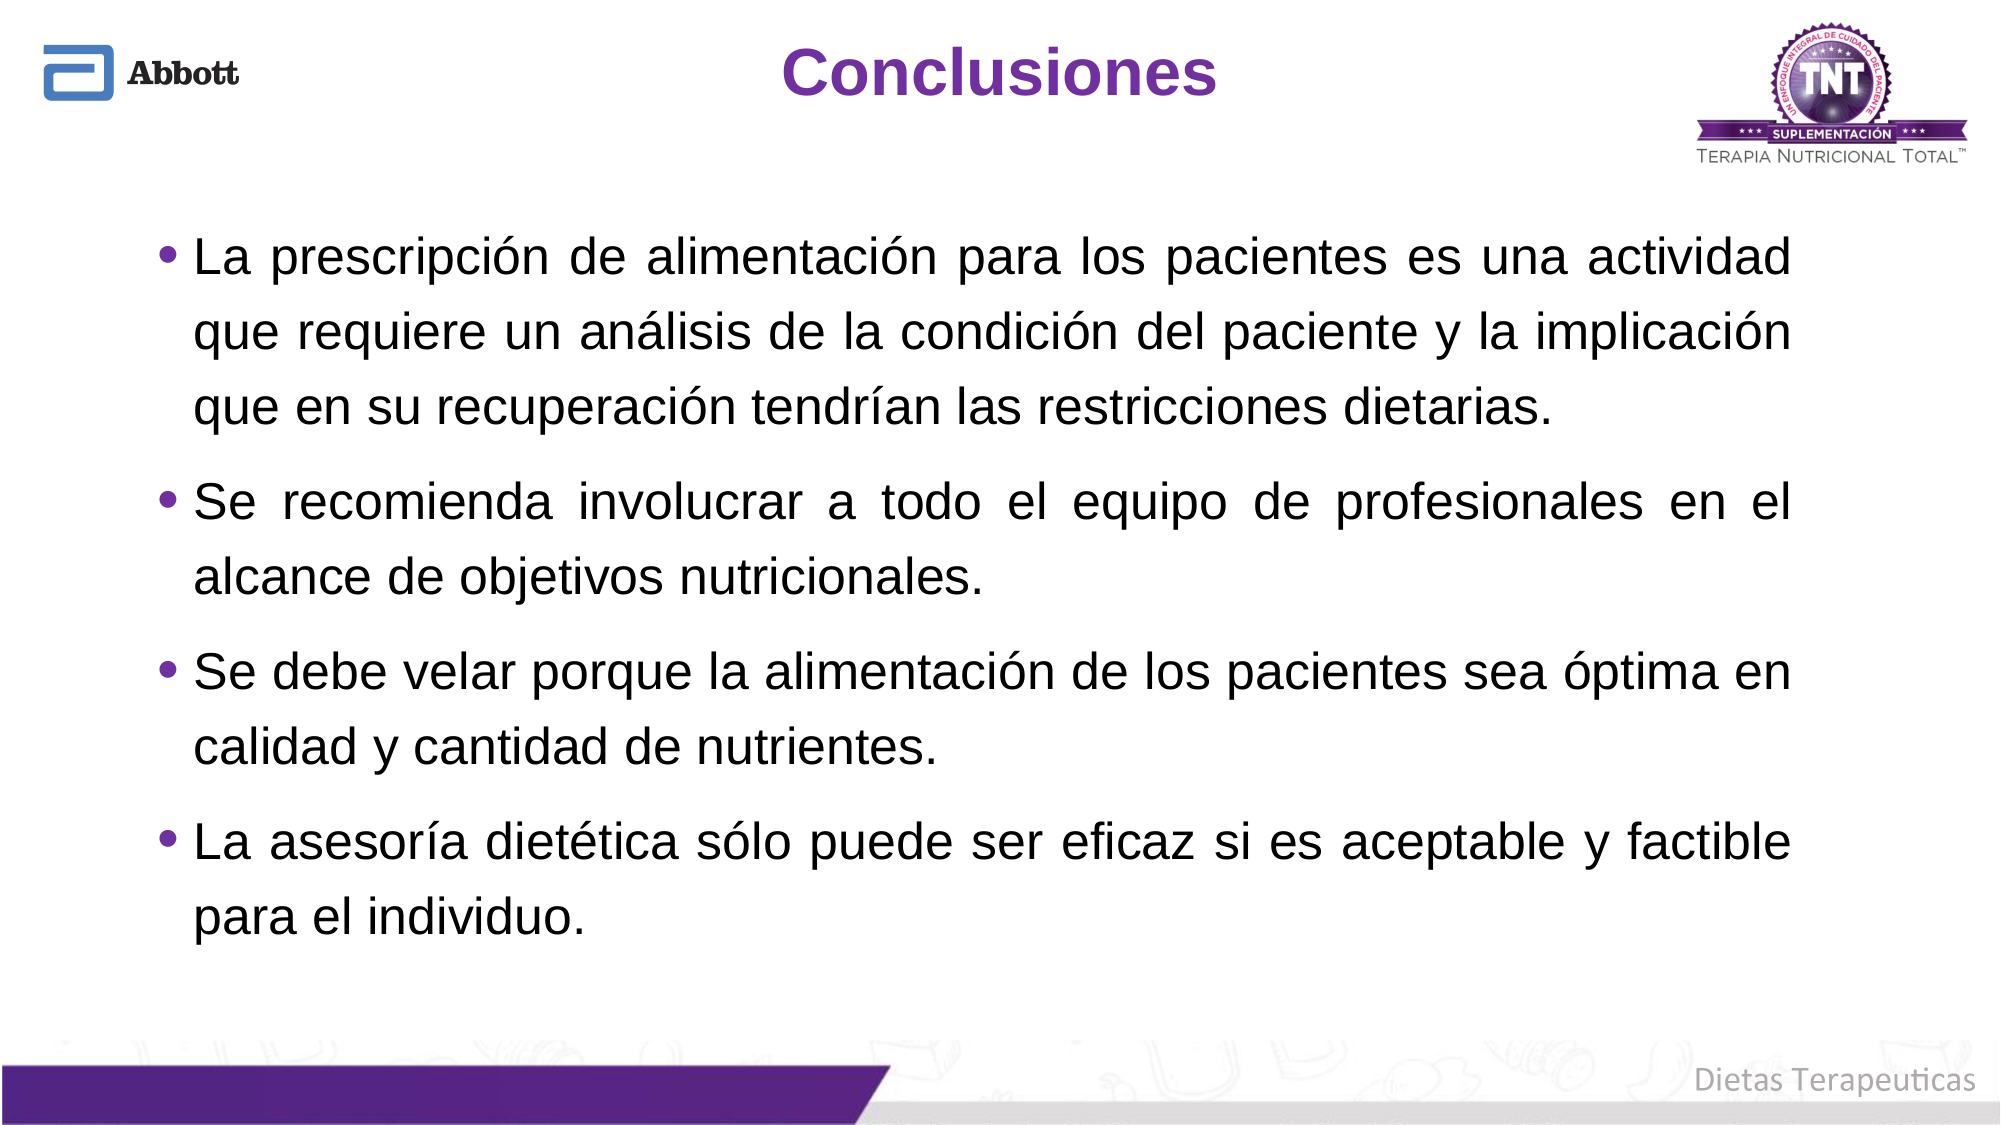

# Conclusiones
La prescripción de alimentación para los pacientes es una actividad que requiere un análisis de la condición del paciente y la implicación que en su recuperación tendrían las restricciones dietarias.
Se recomienda involucrar a todo el equipo de profesionales en el alcance de objetivos nutricionales.
Se debe velar porque la alimentación de los pacientes sea óptima en calidad y cantidad de nutrientes.
La asesoría dietética sólo puede ser eficaz si es aceptable y factible para el individuo.